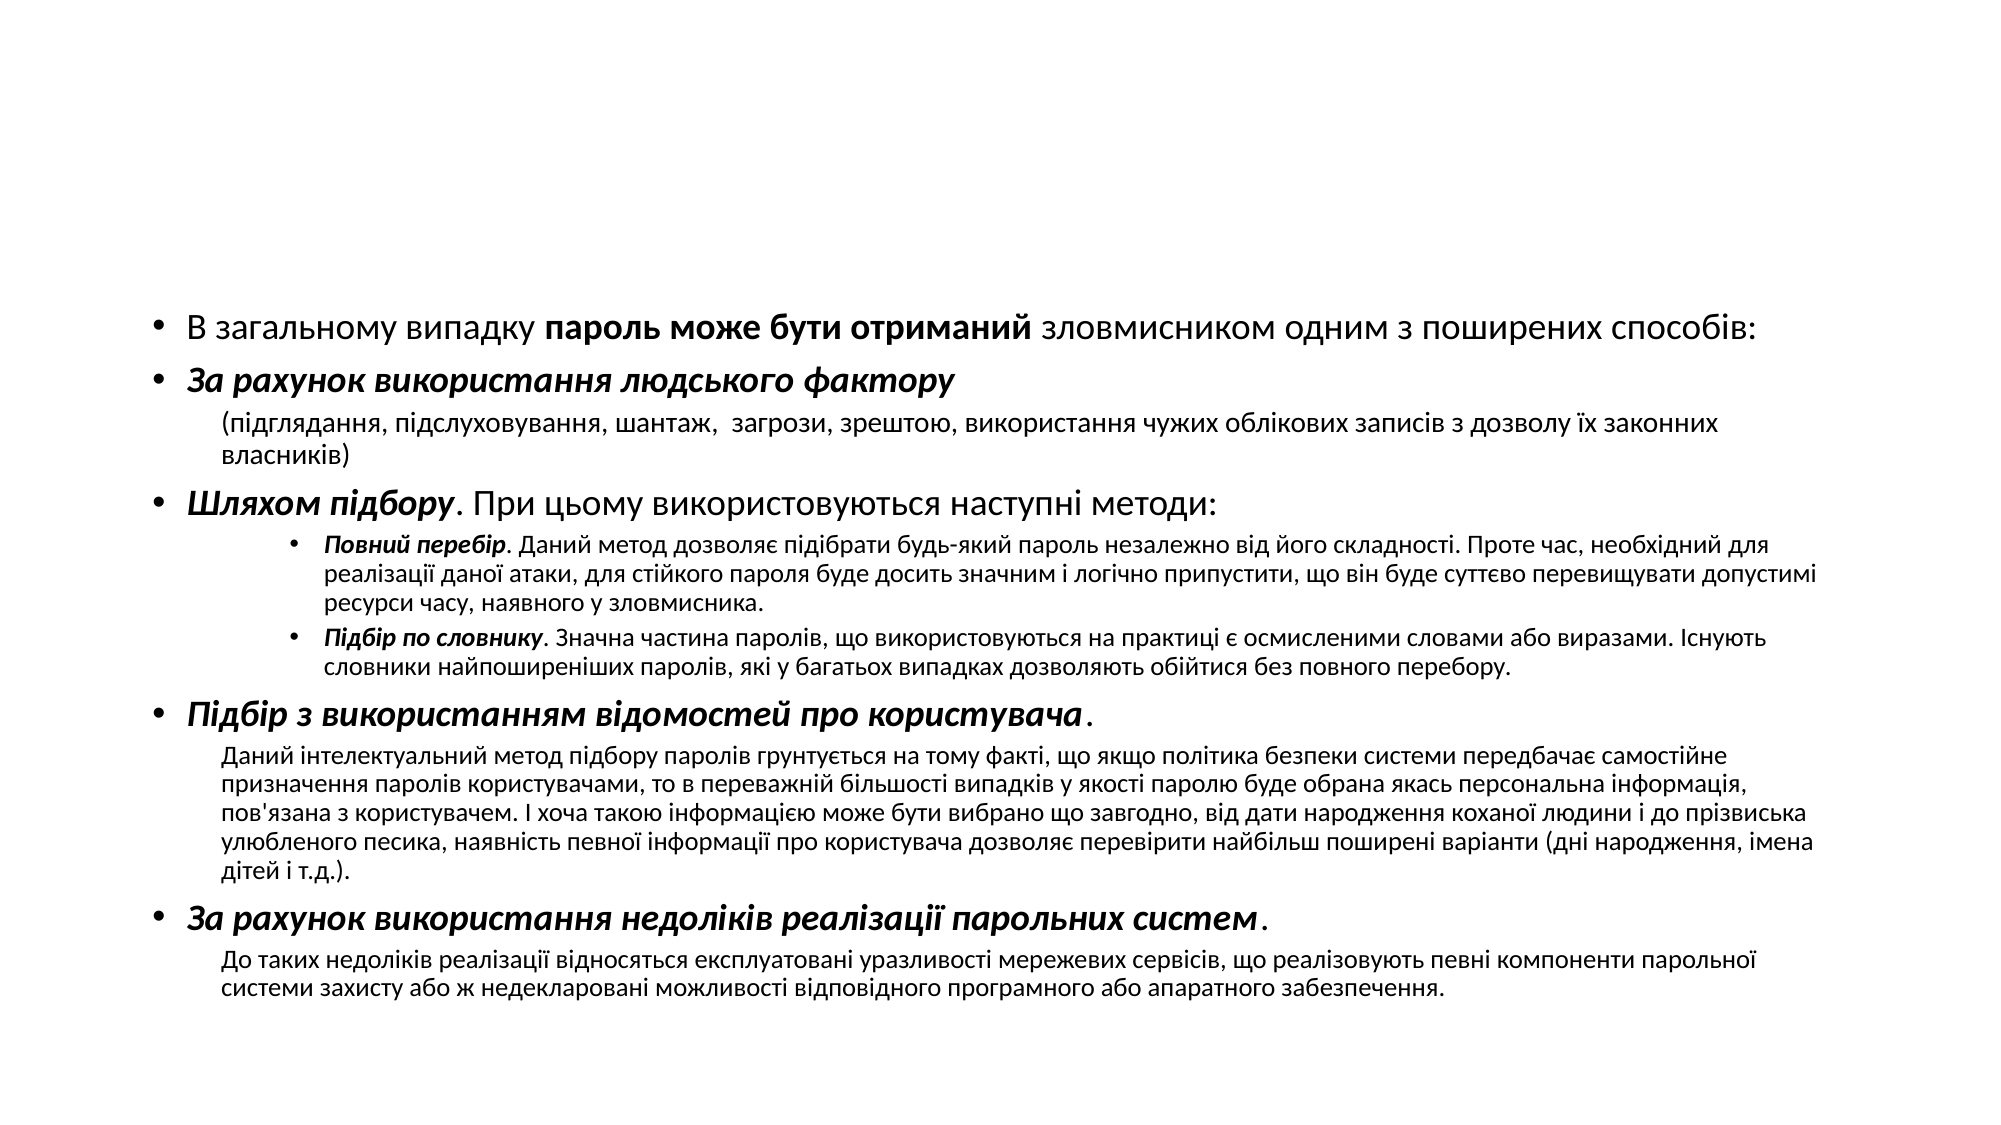

#
В загальному випадку пароль може бути отриманий зловмисником одним з поширених способів:
За рахунок використання людського фактору
(підглядання, підслуховування, шантаж,  загрози, зрештою, використання чужих облікових записів з дозволу їх законних власників)
Шляхом підбору. При цьому використовуються наступні методи:
Повний перебір. Даний метод дозволяє підібрати будь-який пароль незалежно від його складності. Проте час, необхідний для реалізації даної атаки, для стійкого пароля буде досить значним і логічно припустити, що він буде суттєво перевищувати допустимі ресурси часу, наявного у зловмисника.
Підбір по словнику. Значна частина паролів, що використовуються на практиці є осмисленими словами або виразами. Існують словники найпоширеніших паролів, які у багатьох випадках дозволяють обійтися без повного перебору.
Підбір з використанням відомостей про користувача.
Даний інтелектуальний метод підбору паролів грунтується на тому факті, що якщо політика безпеки системи передбачає самостійне призначення паролів користувачами, то в переважній більшості випадків у якості паролю буде обрана якась персональна інформація, пов'язана з користувачем. І хоча такою інформацією може бути вибрано що завгодно, від дати народження коханої людини і до прізвиська улюбленого песика, наявність певної інформації про користувача дозволяє перевірити найбільш поширені варіанти (дні народження, імена дітей і т.д.).
За рахунок використання недоліків реалізації парольних систем.
До таких недоліків реалізації відносяться експлуатовані уразливості мережевих сервісів, що реалізовують певні компоненти парольної системи захисту або ж недекларовані можливості відповідного програмного або апаратного забезпечення.